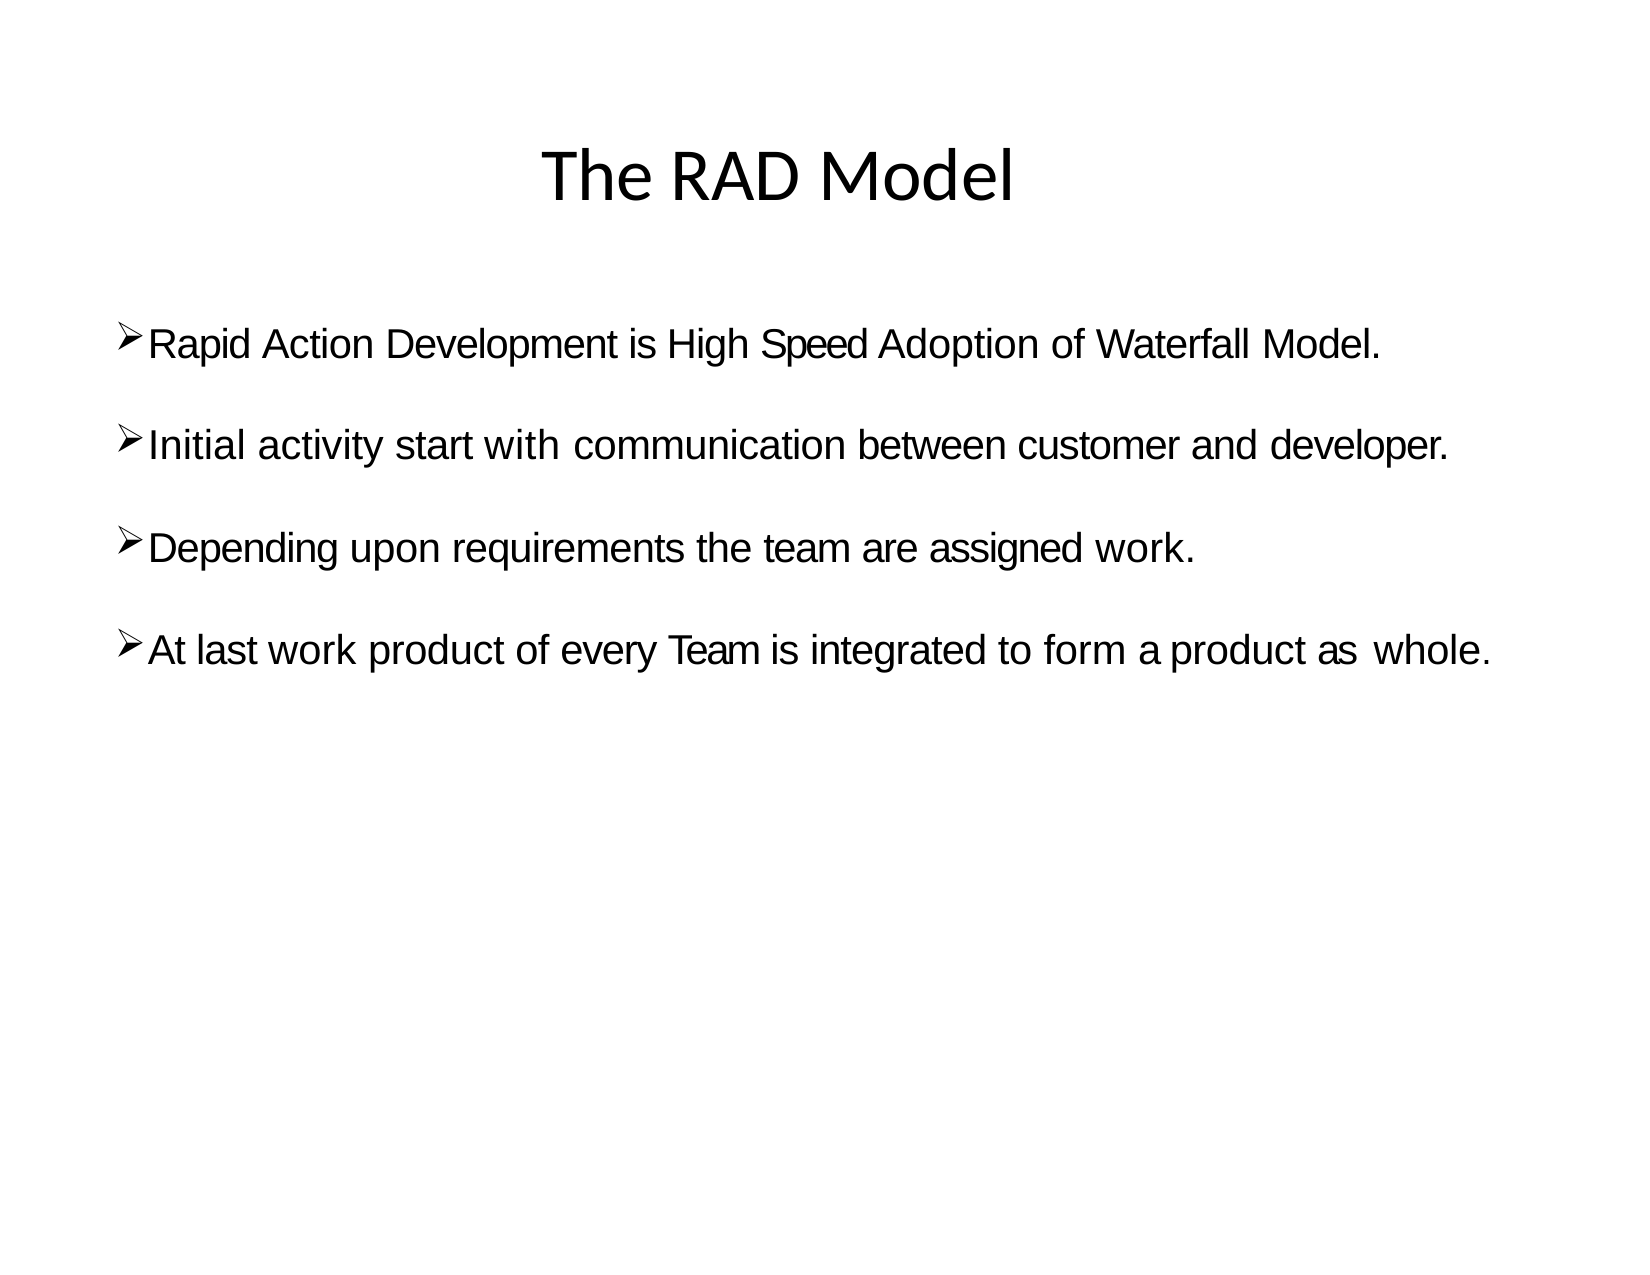

# The RAD Model

Rapid Action Development is High Speed Adoption of Waterfall Model.

Initial activity start with communication between customer and developer.

Depending upon requirements the team are assigned work.

At last work product of every Team is integrated to form a product as whole.